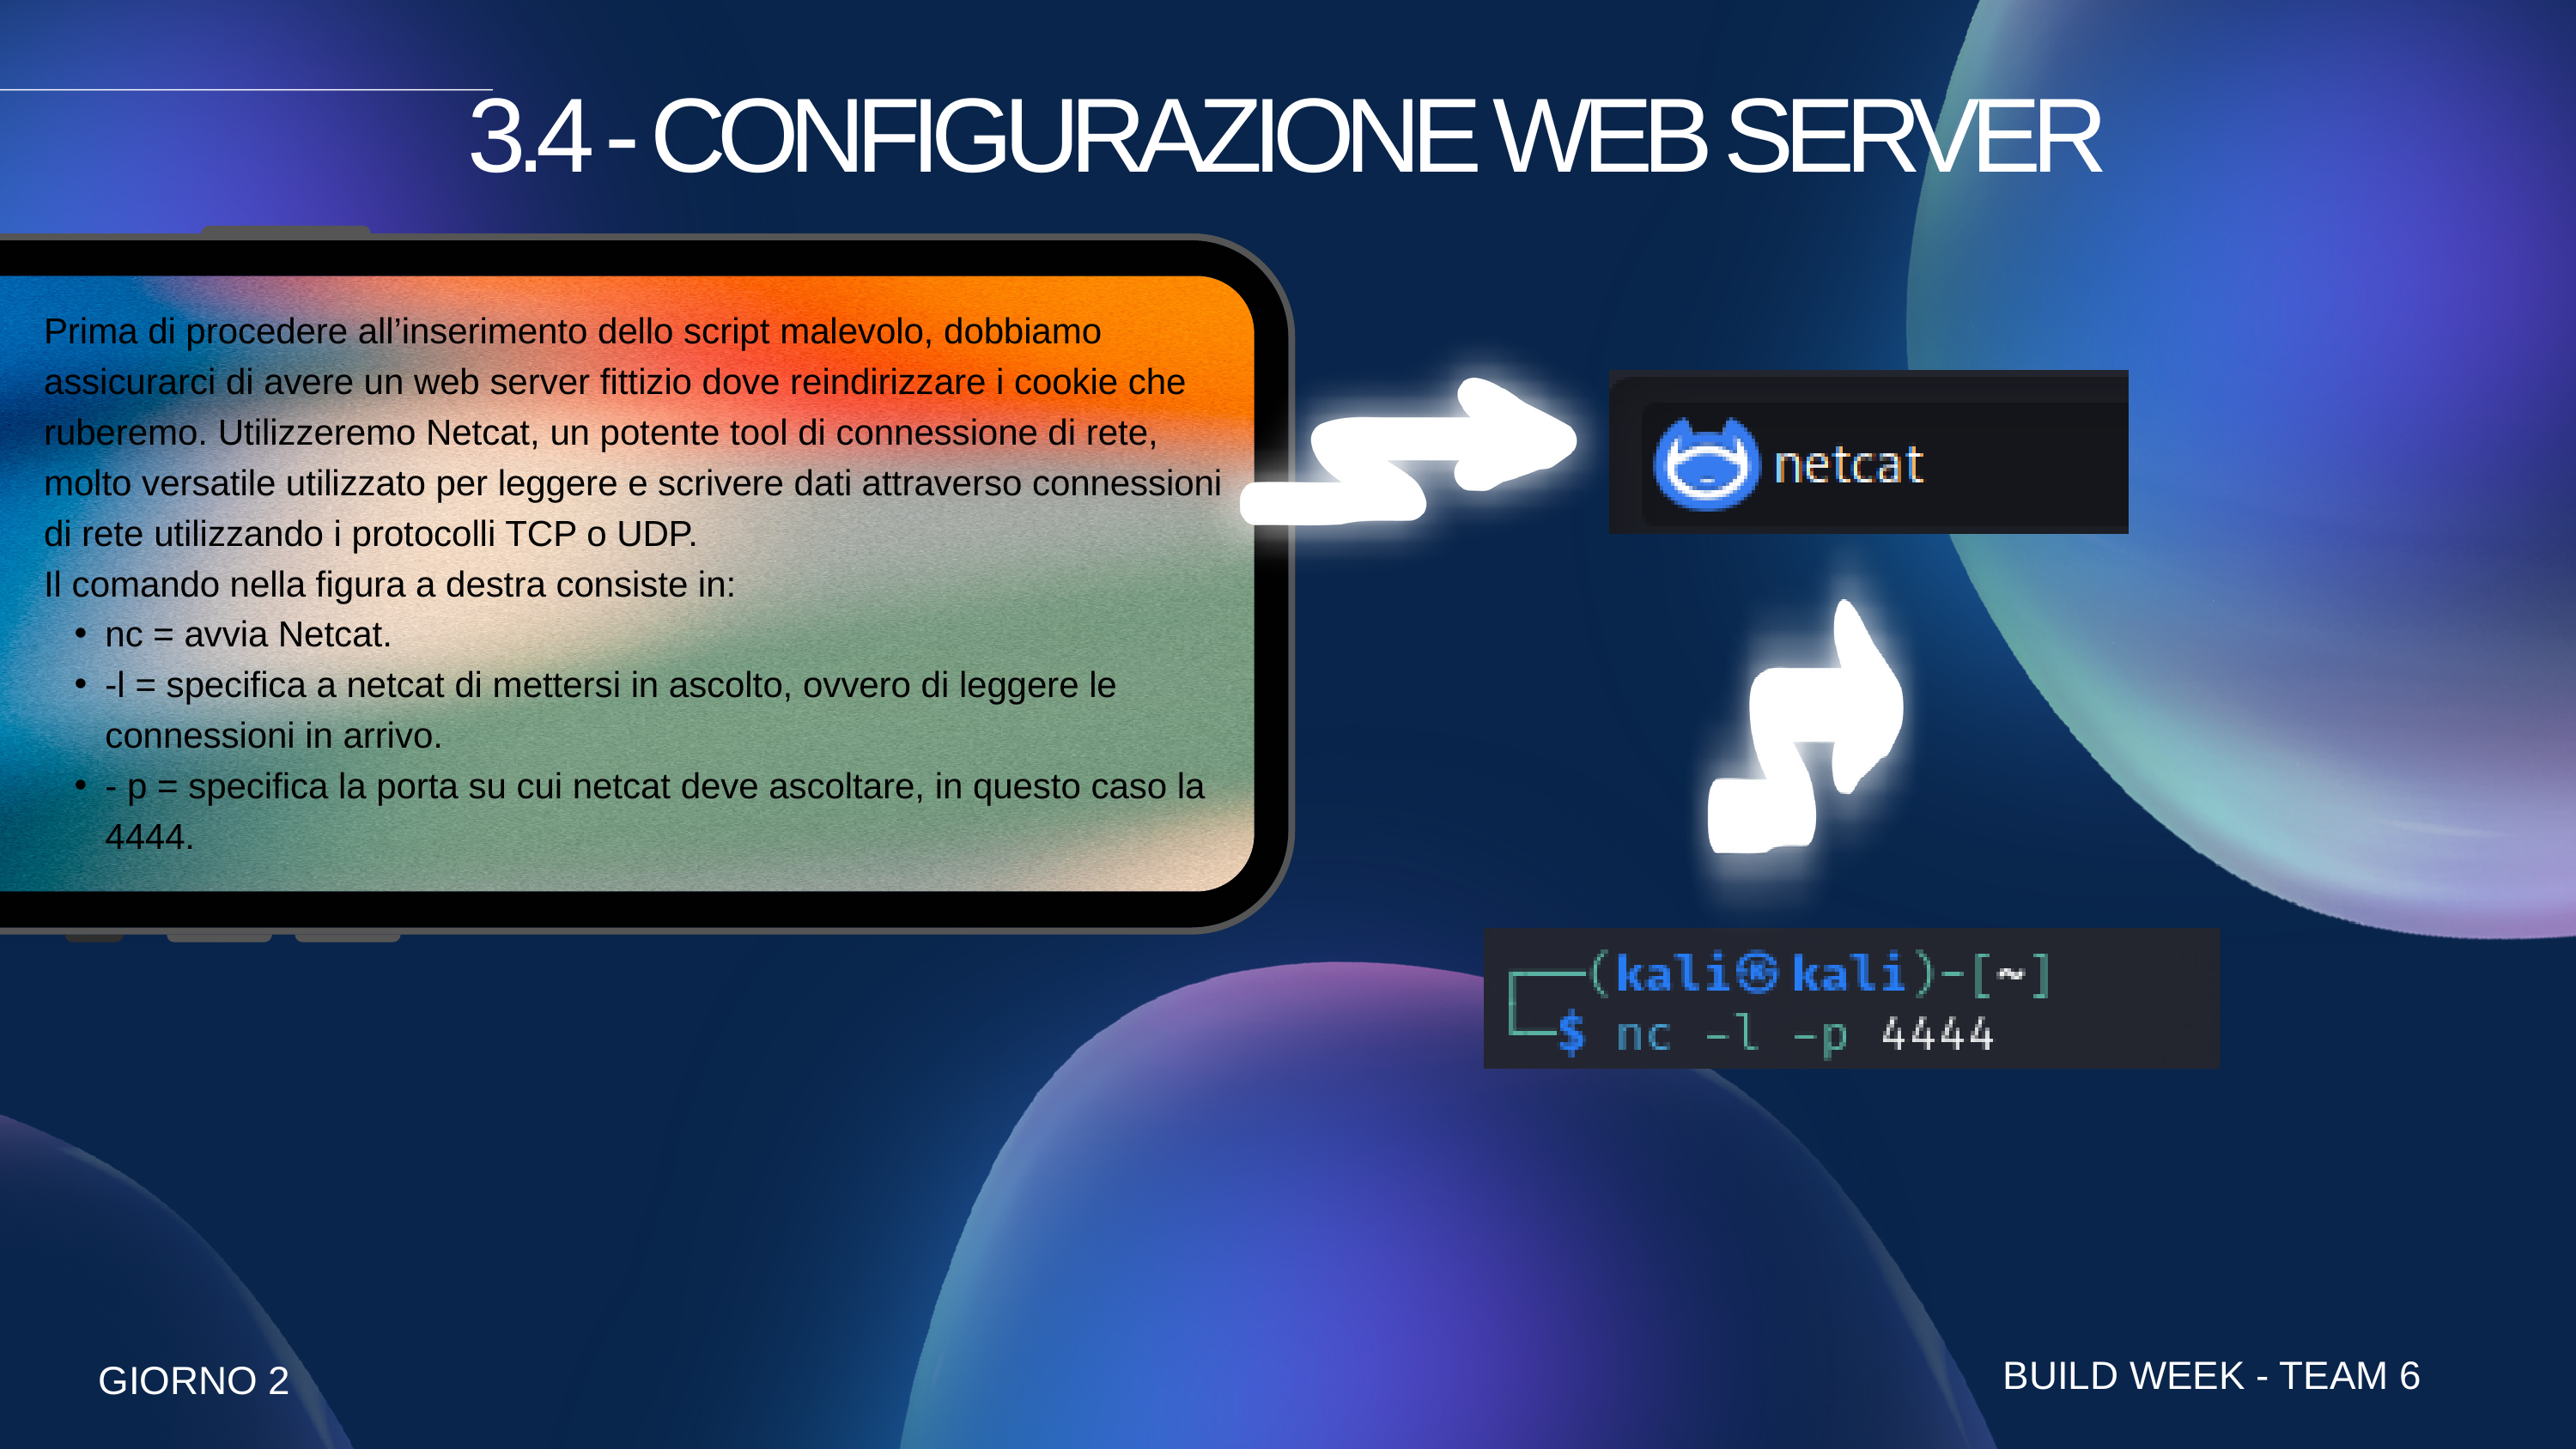

3.4 - CONFIGURAZIONE WEB SERVER
Prima di procedere all’inserimento dello script malevolo, dobbiamo assicurarci di avere un web server fittizio dove reindirizzare i cookie che ruberemo. Utilizzeremo Netcat, un potente tool di connessione di rete, molto versatile utilizzato per leggere e scrivere dati attraverso connessioni di rete utilizzando i protocolli TCP o UDP.
Il comando nella figura a destra consiste in:
nc = avvia Netcat.
-l = specifica a netcat di mettersi in ascolto, ovvero di leggere le connessioni in arrivo.
- p = specifica la porta su cui netcat deve ascoltare, in questo caso la 4444.

BUILD WEEK - TEAM 6
GIORNO 2